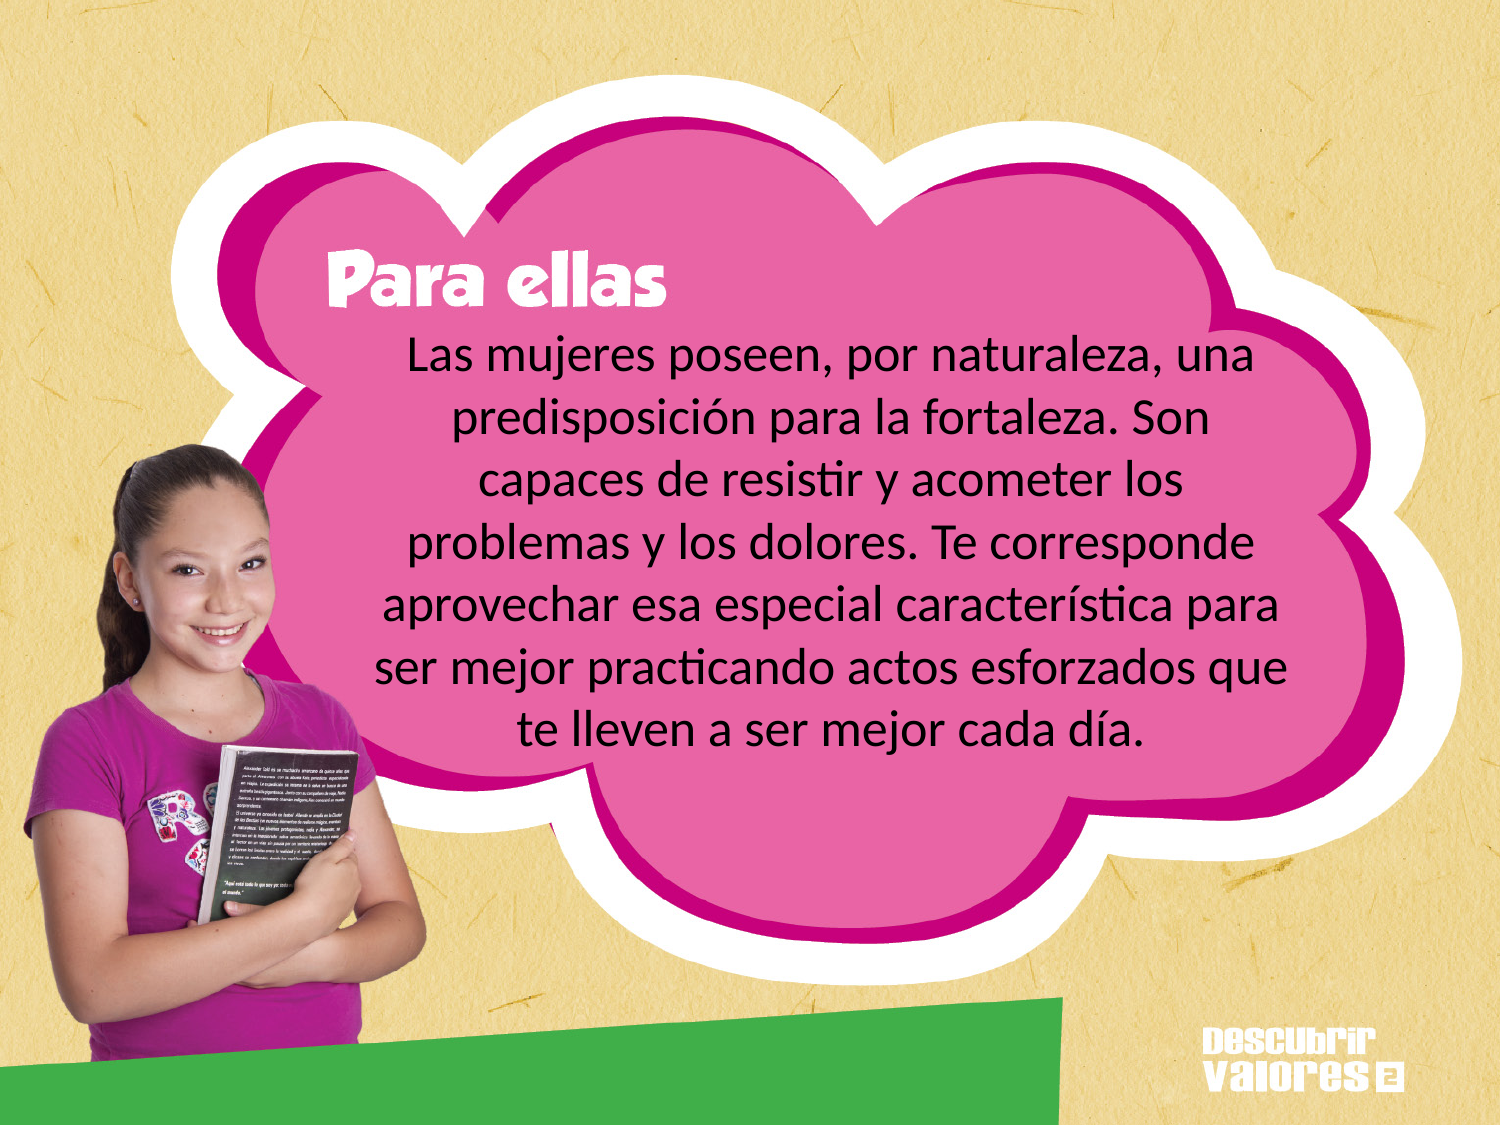

Las mujeres poseen, por naturaleza, una predisposición para la fortaleza. Son capaces de resistir y acometer los problemas y los dolores. Te corresponde aprovechar esa especial característica para ser mejor practicando actos esforzados que te lleven a ser mejor cada día.